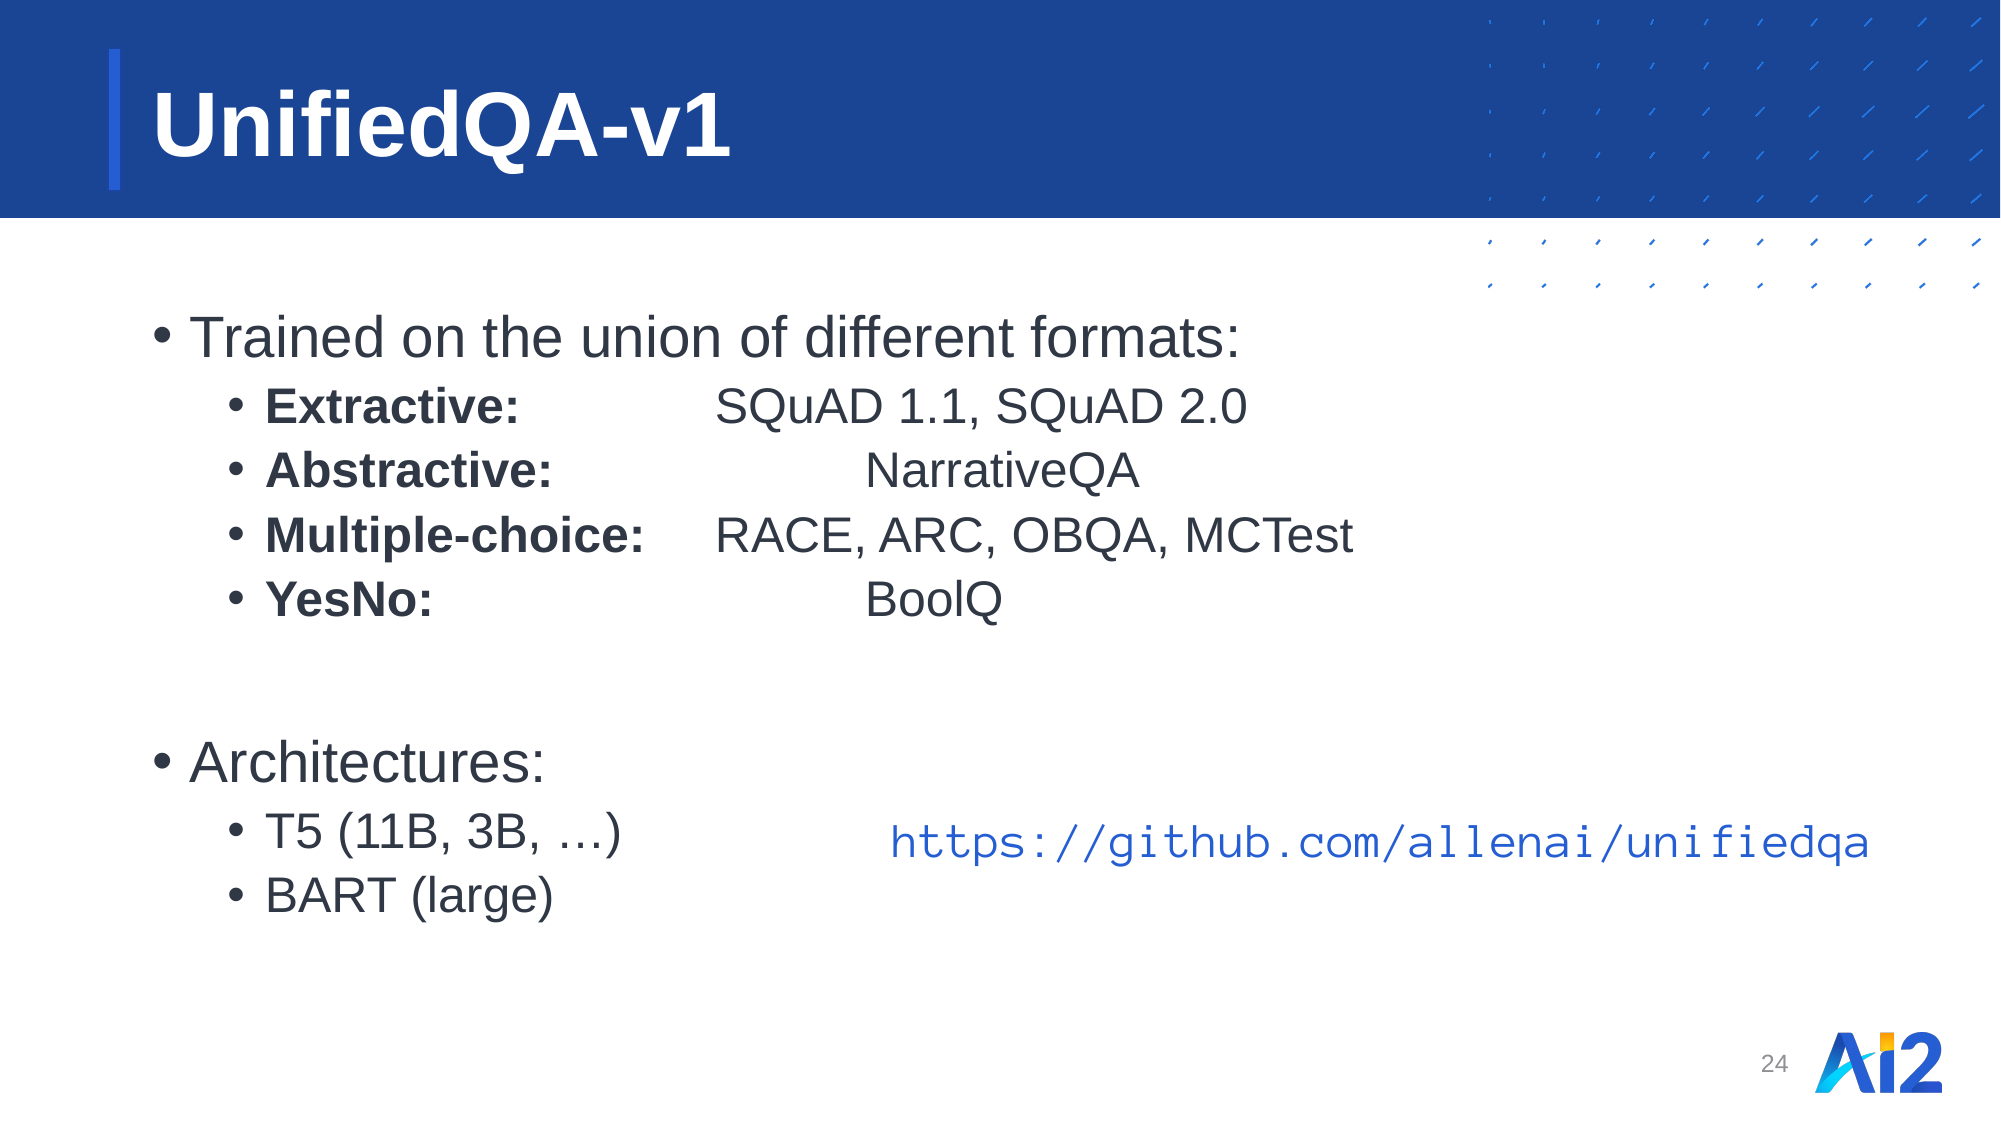

# UnifiedQA-v1
Trained on the union of different formats:
Extractive: 		SQuAD 1.1, SQuAD 2.0
Abstractive: 		NarrativeQA
Multiple-choice: 	RACE, ARC, OBQA, MCTest
YesNo: 			BoolQ

Architectures:
T5 (11B, 3B, …)
BART (large)
https://github.com/allenai/unifiedqa
24